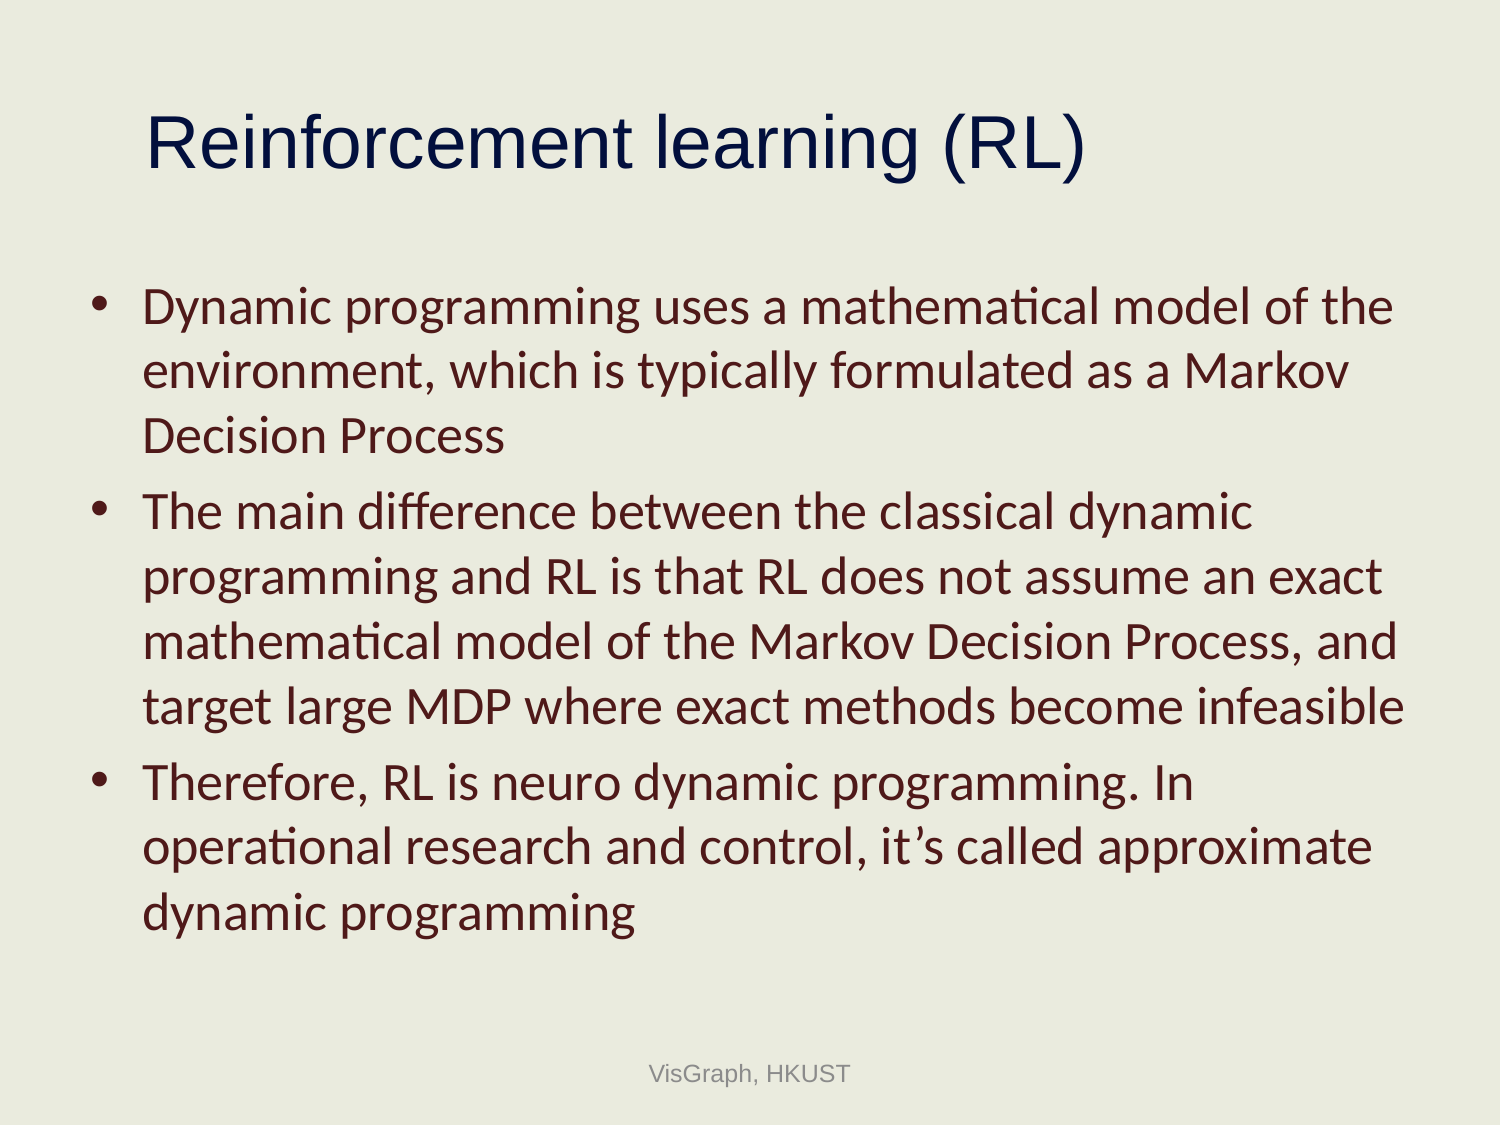

# Reinforcement learning (RL)
Dynamic programming uses a mathematical model of the environment, which is typically formulated as a Markov Decision Process
The main difference between the classical dynamic programming and RL is that RL does not assume an exact mathematical model of the Markov Decision Process, and target large MDP where exact methods become infeasible
Therefore, RL is neuro dynamic programming. In operational research and control, it’s called approximate dynamic programming

VisGraph, HKUST